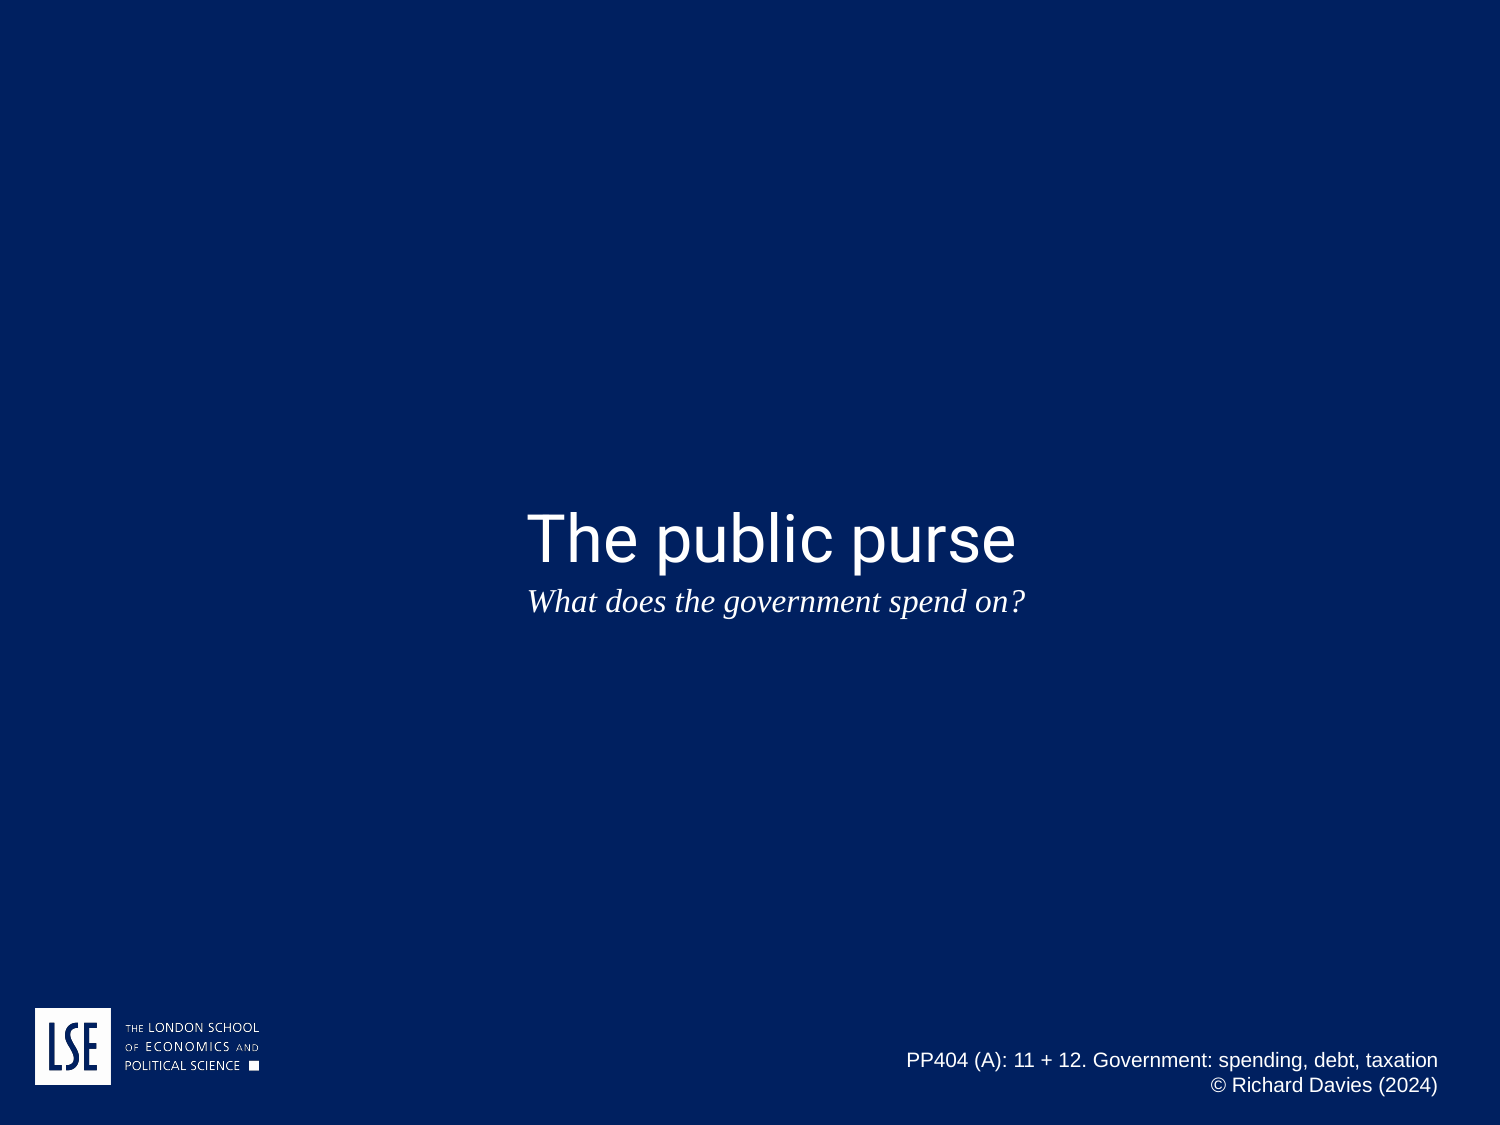

The public purse
What does the government spend on?